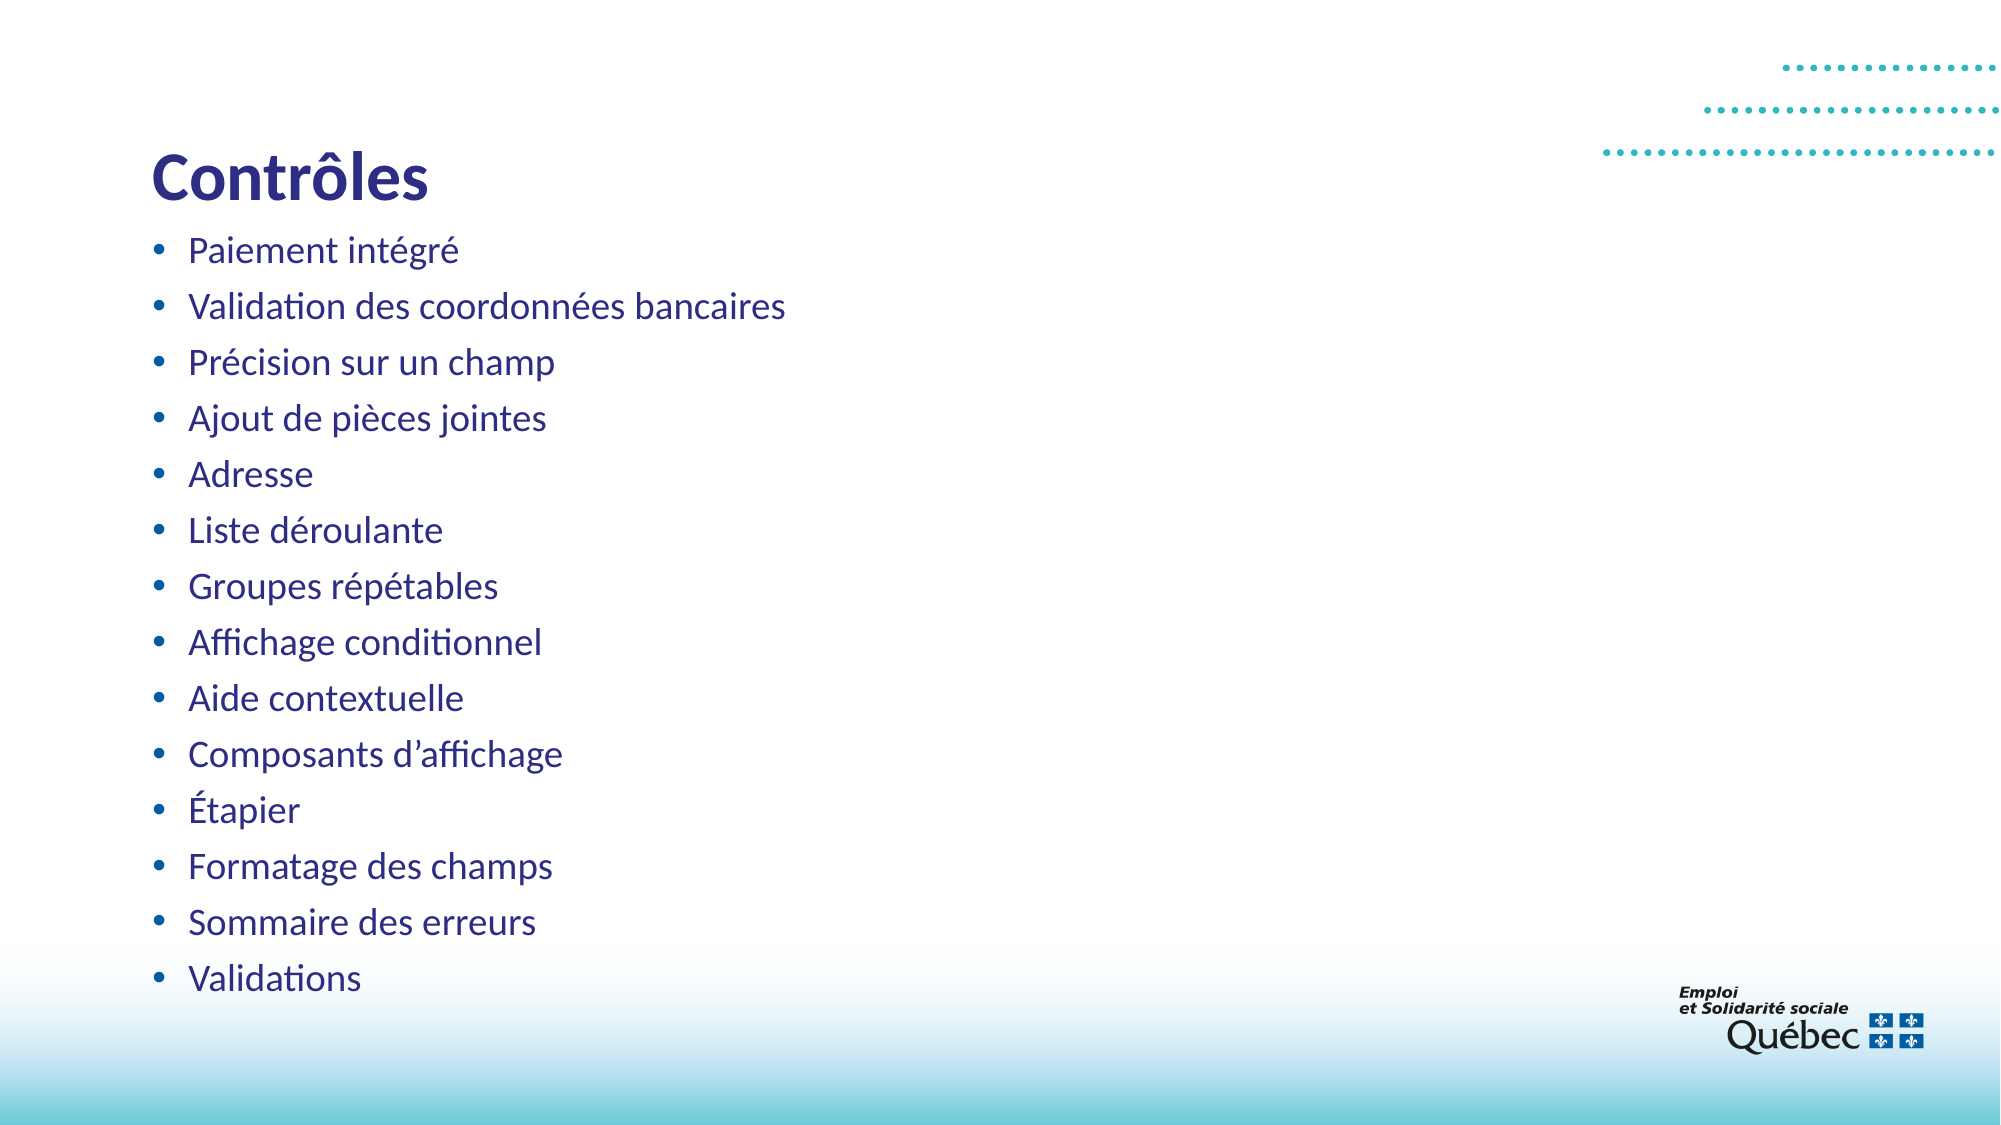

# Contrôles
Paiement intégré
Validation des coordonnées bancaires
Précision sur un champ
Ajout de pièces jointes
Adresse
Liste déroulante
Groupes répétables
Affichage conditionnel
Aide contextuelle
Composants d’affichage
Étapier
Formatage des champs
Sommaire des erreurs
Validations